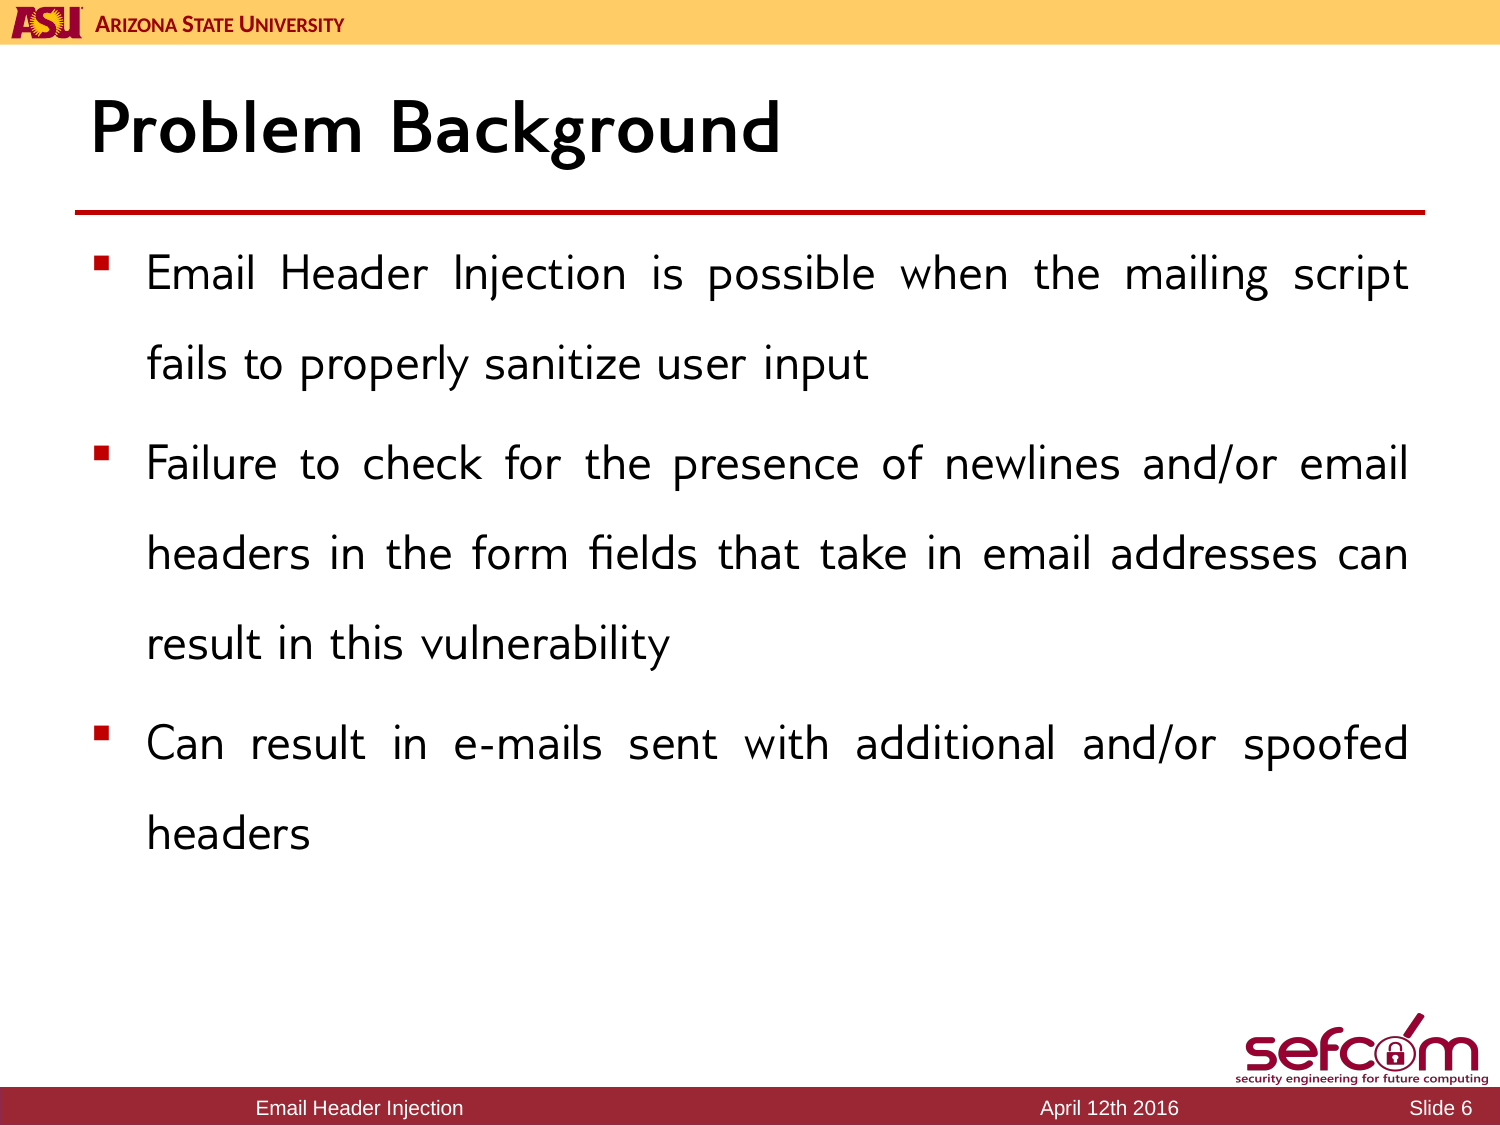

# Problem Background
Email Header Injection is possible when the mailing script fails to properly sanitize user input
Failure to check for the presence of newlines and/or email headers in the form fields that take in email addresses can result in this vulnerability
Can result in e-mails sent with additional and/or spoofed headers
Email Header Injection
April 12th 2016
Slide 6